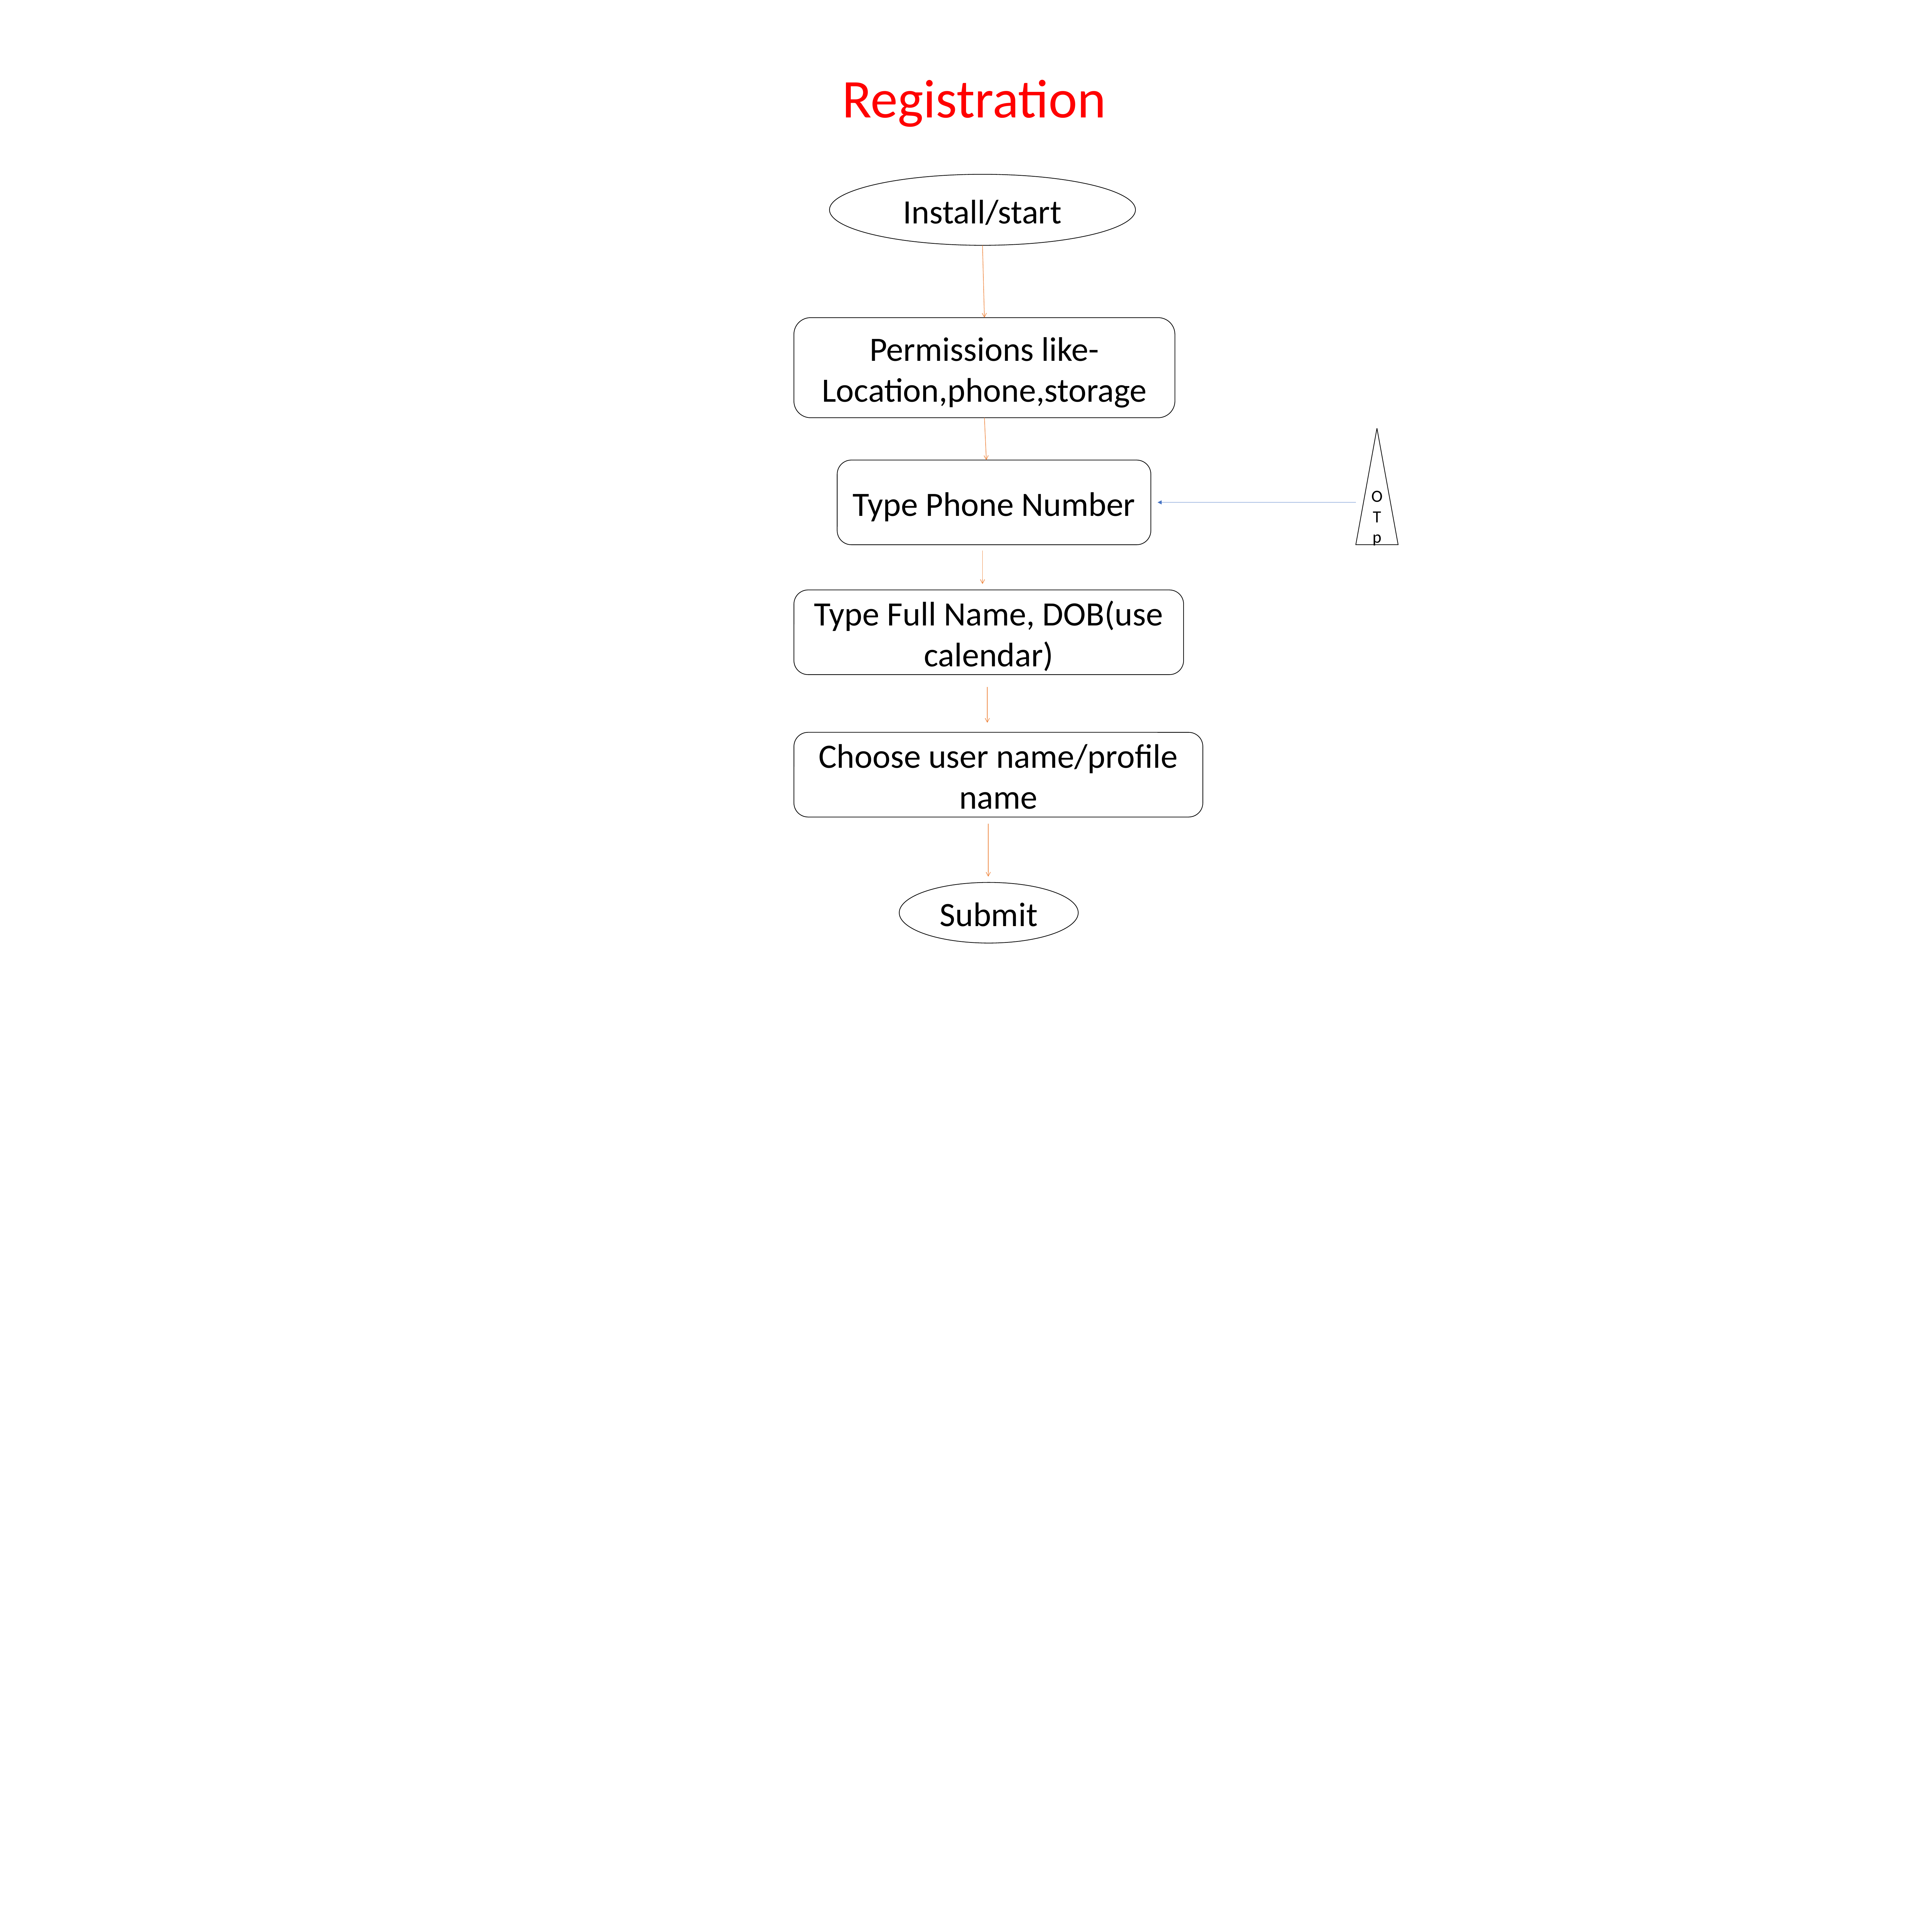

Registration
Install/start
Permissions like-Location,phone,storage
O
T
p
Type Phone Number
Type Full Name, DOB(use calendar)
Choose user name/profile name
Submit